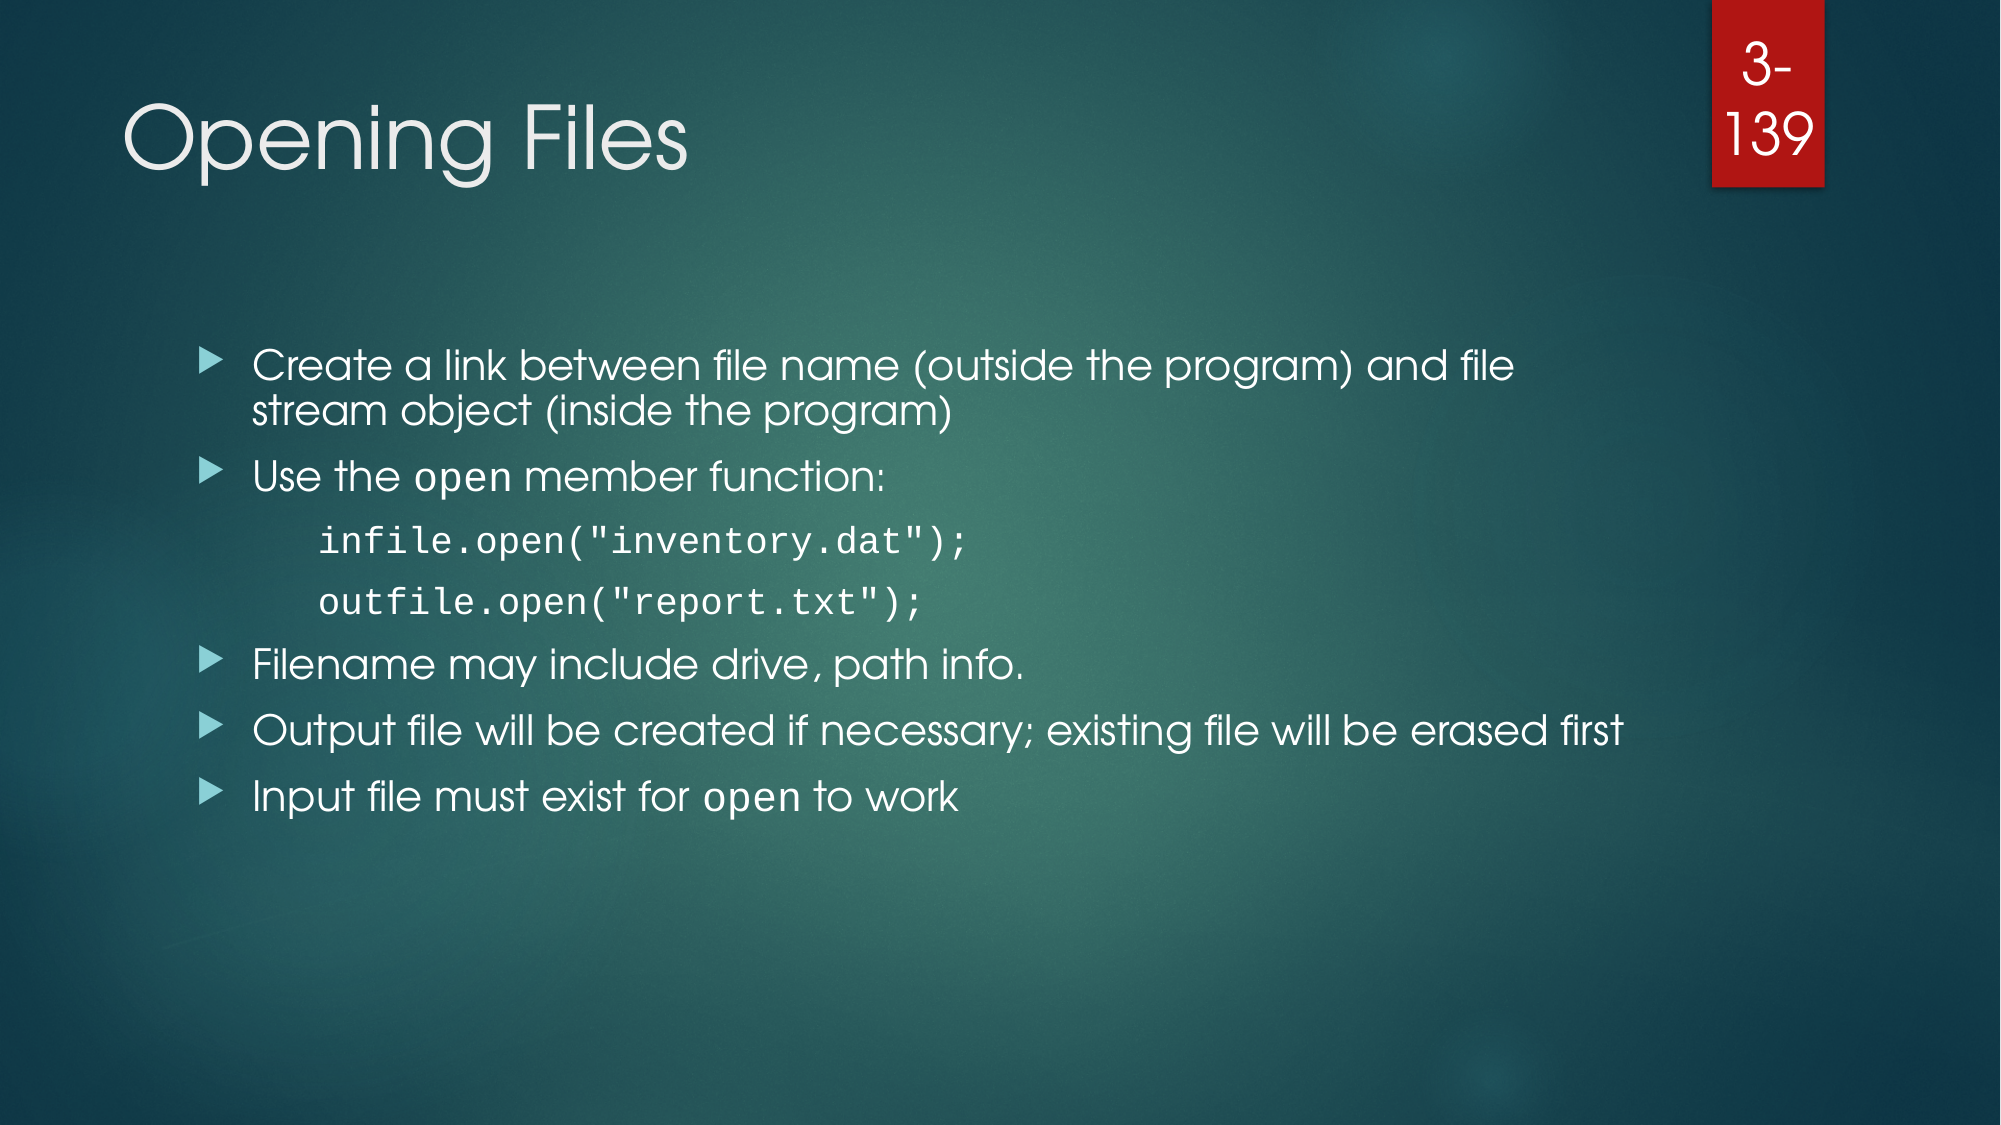

3-139
# Opening Files
Create a link between file name (outside the program) and file stream object (inside the program)
Use the open member function:
	infile.open("inventory.dat");
	outfile.open("report.txt");
Filename may include drive, path info.
Output file will be created if necessary; existing file will be erased first
Input file must exist for open to work